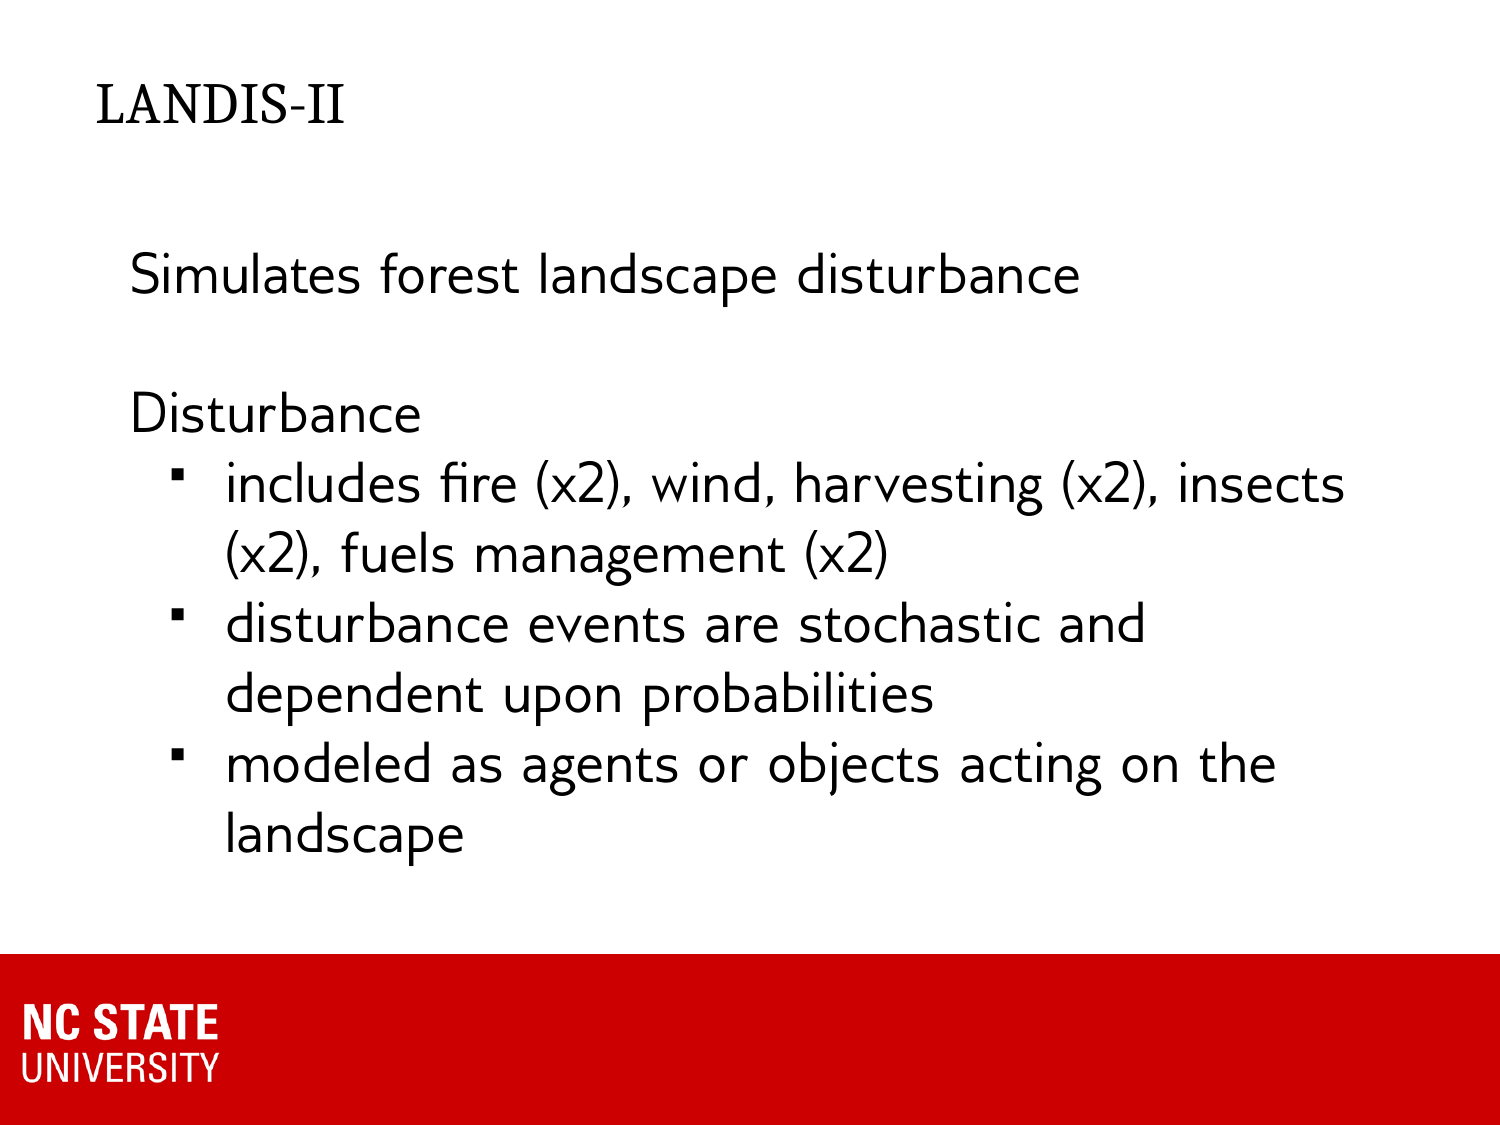

# LANDIS-II
Simulates forest landscape disturbance

Disturbance
includes fire (x2), wind, harvesting (x2), insects (x2), fuels management (x2)
disturbance events are stochastic and dependent upon probabilities
modeled as agents or objects acting on the landscape